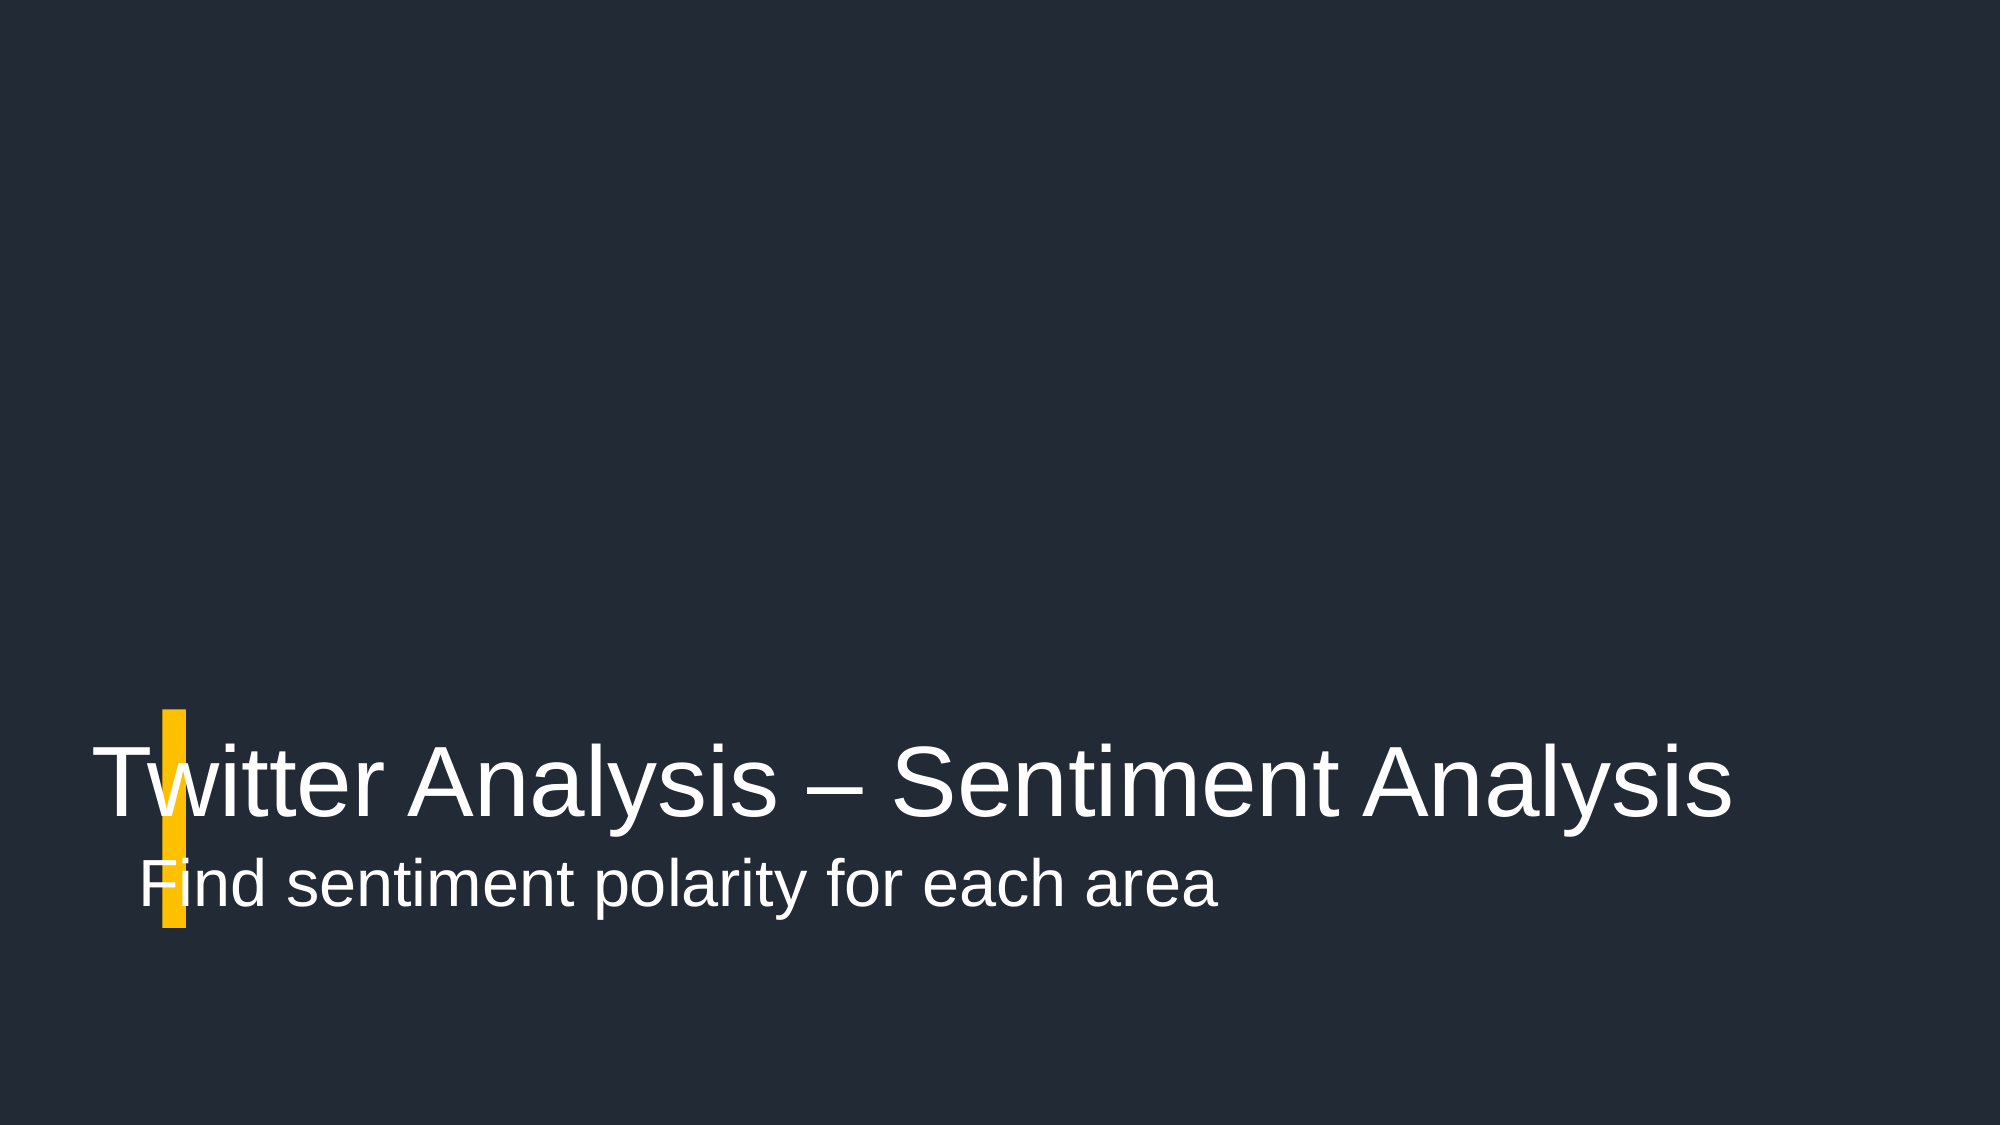

Twitter Analysis – Sentiment Analysis

Find sentiment polarity for each area